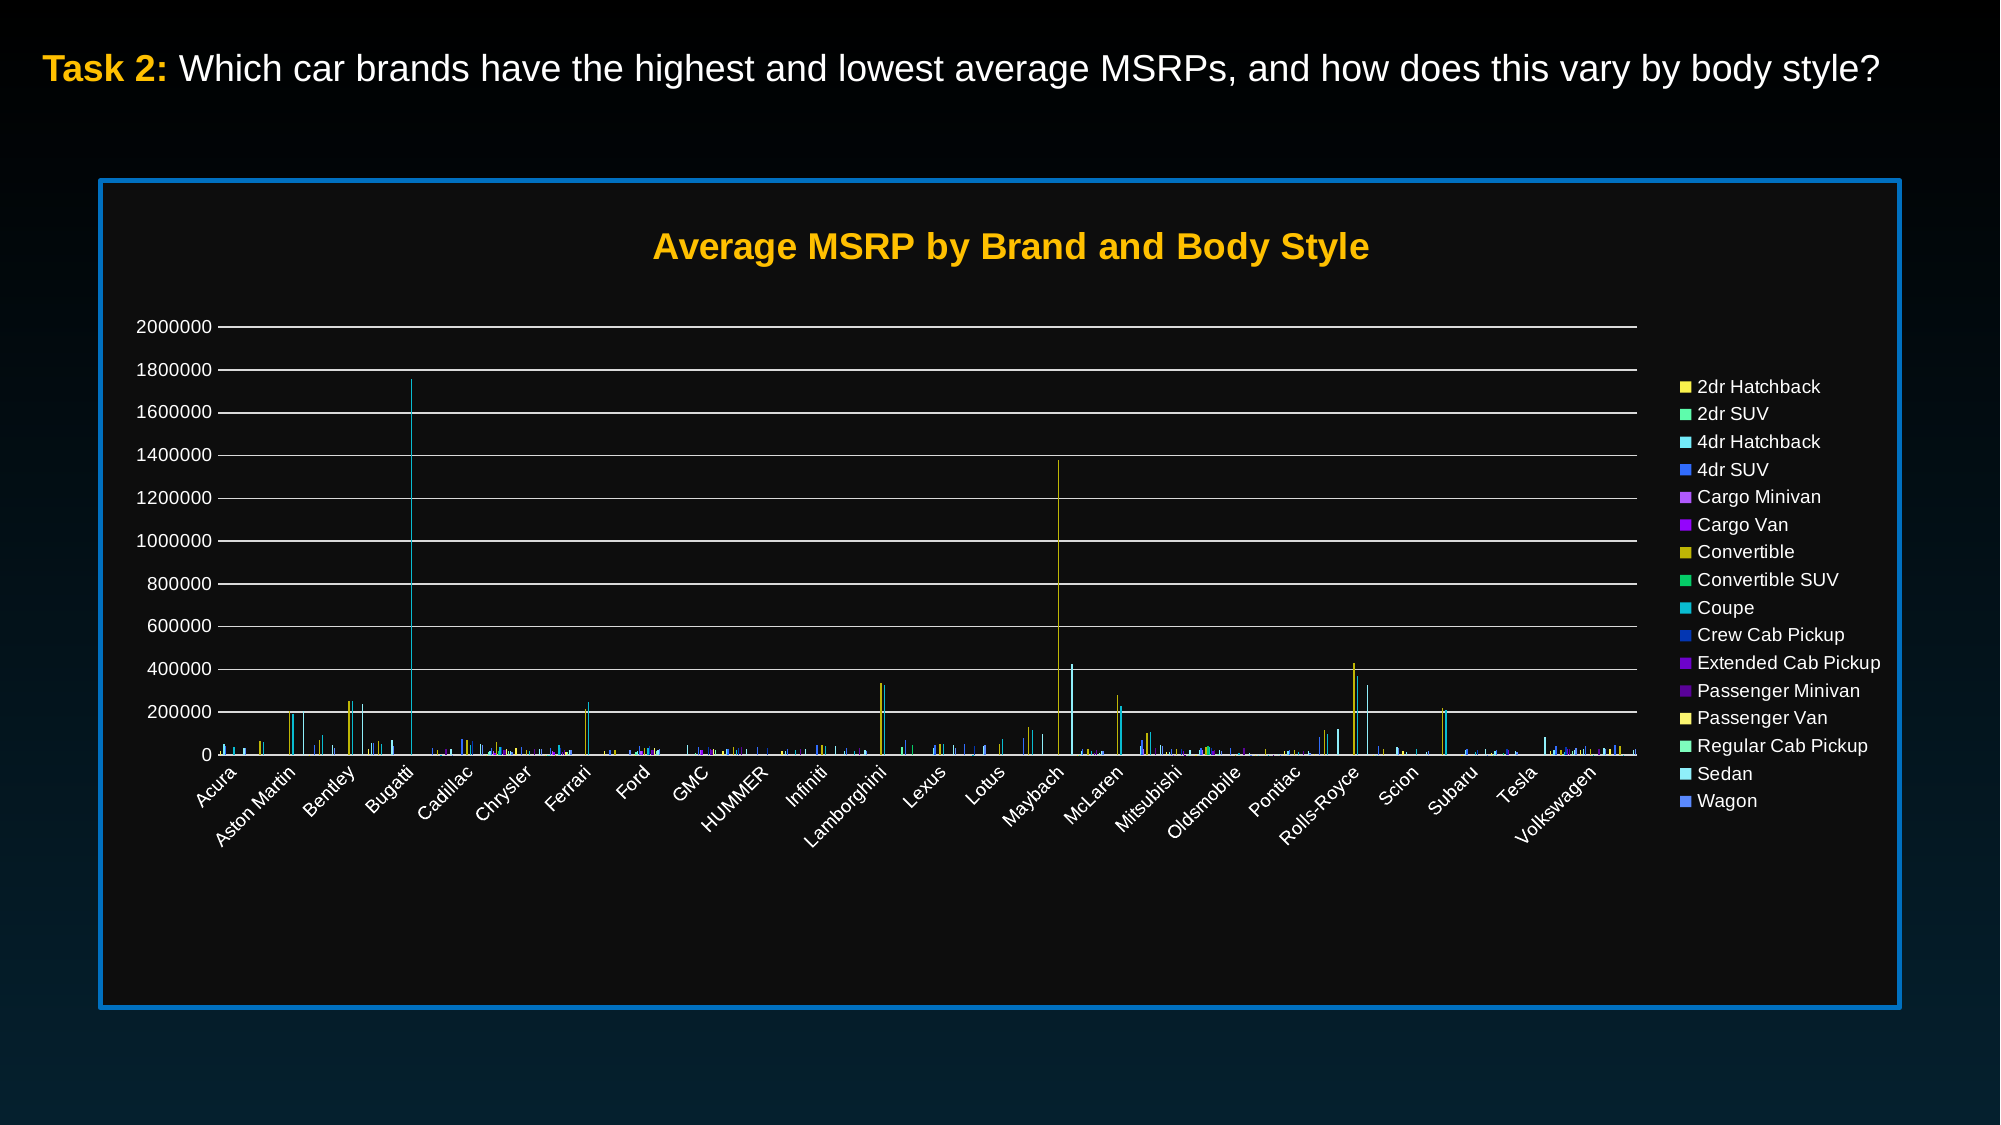

Task 2: Which car brands have the highest and lowest average MSRPs, and how does this vary by body style?

### Chart: Average MSRP by Brand and Body Style

| Category | 2dr Hatchback | 2dr SUV | 4dr Hatchback | 4dr SUV | Cargo Minivan | Cargo Van | Convertible | Convertible SUV | Coupe | Crew Cab Pickup | Extended Cab Pickup | Passenger Minivan | Passenger Van | Regular Cab Pickup | Sedan | Wagon |
|---|---|---|---|---|---|---|---|---|---|---|---|---|---|---|---|---|
| Acura | 17175.60714285714 | None | 51062.857142857145 | 42959.75806451613 | None | None | None | None | 39687.4 | None | None | None | None | None | 33614.243902439026 | 33560.0 |
| Alfa Romeo | None | None | None | None | None | None | 64900.0 | None | 59400.0 | None | None | None | None | None | None | None |
| Aston Martin | None | None | None | None | None | None | 203379.30555555556 | None | 192892.60416666666 | None | None | None | None | None | 206962.14285714287 | None |
| Audi | 2000.0 | None | None | 48634.545454545456 | None | None | 70029.89361702128 | None | 93586.57894736843 | None | None | None | None | None | 46391.87012987013 | 33894.0 |
| Bentley | None | None | None | None | None | None | 250536.25 | None | 254270.4 | None | None | None | None | None | 236836.0 | None |
| BMW | 26699.0 | None | 55155.0 | 58536.11111111111 | None | None | 63814.07246376811 | None | 52445.25396825397 | None | None | None | None | None | 71832.11009174312 | 43266.666666666664 |
| Bugatti | None | None | None | None | None | None | None | None | 1757223.6666666667 | None | None | None | None | None | None | None |
| Buick | None | None | None | 33996.34920634921 | None | None | 25617.85714285714 | None | 2059.3333333333335 | None | None | 30005.909090909092 | None | None | 29568.645833333332 | 2053.0 |
| Cadillac | None | None | None | 72551.06060606061 | None | None | 70400.5 | None | 45439.6 | 66572.22222222222 | None | None | None | None | 51178.516304347824 | 47364.0 |
| Chevrolet | 2000.0 | 13807.857142857143 | 18930.29411764706 | 33553.9587628866 | 20007.14285714286 | 8298.666666666666 | 62835.0 | 17716.666666666668 | 38939.166666666664 | 39255.741721854305 | 24170.162790697676 | 24934.285714285714 | 28555.714285714286 | 19824.842105263157 | 20635.045454545456 | 15825.0 |
| Chrysler | 32935.0 | None | None | 35792.142857142855 | None | None | 24234.80769230769 | None | 19085.0 | None | None | 29751.451612903227 | None | None | 26103.77894736842 | 26372.36842105263 |
| Dodge | 2000.0 | 2000.0 | 2000.0 | 31175.632911392404 | 20173.333333333332 | 12536.925925925925 | 2000.0 | None | 45058.21212121212 | 31405.757575757576 | 16301.952380952382 | 25337.5 | 14141.6 | 14850.181818181818 | 22519.48598130841 | 24782.96875 |
| Ferrari | None | None | None | None | None | None | 214718.68181818182 | None | 249218.914893617 | None | None | None | None | None | None | None |
| FIAT | 21035.75 | None | None | 24620.333333333332 | None | None | 23426.071428571428 | None | None | None | None | None | None | None | None | 22120.76923076923 |
| Ford | 2000.0 | 16133.551724137931 | 19572.931034482757 | 41507.13888888889 | 19791.904761904763 | 20605.59259259259 | 34762.23809523809 | None | 34101.07317073171 | 41566.131868131866 | 23808.166666666668 | 23123.235294117647 | 32836.45945945946 | 17797.80821917808 | 23258.65306122449 | 30066.01851851852 |
| Genesis | None | None | None | None | None | None | None | None | None | None | None | None | None | None | 46616.666666666664 | None |
| GMC | None | 7128.833333333333 | None | 37479.76836158192 | 23791.666666666668 | 21908.809523809523 | None | None | None | 39062.32692307692 | 27895.71794871795 | 25105.0 | 28555.714285714286 | 25182.901960784315 | None | None |
| Honda | 17216.666666666668 | None | 26656.38888888889 | 28575.85714285714 | None | None | 36019.28571428572 | None | 21763.08219178082 | 34100.681818181816 | None | 36879.0 | None | None | 26027.471264367818 | None |
| HUMMER | None | None | None | 37749.0 | None | None | None | None | None | 34629.28571428572 | None | None | None | None | None | None |
| Hyundai | 18363.95348837209 | None | 17629.333333333332 | 30218.030303030304 | None | None | None | None | 22126.451612903227 | None | None | 26615.0 | None | None | 27666.511904761905 | None |
| Infiniti | None | None | None | 45686.31578947369 | None | None | 46669.04761904762 | None | 40291.666666666664 | None | None | None | None | None | 41076.00632911392 | None |
| Kia | None | None | 19379.04761904762 | 31533.0 | None | None | None | None | 20375.714285714286 | None | None | 32976.666666666664 | None | None | 23811.566265060243 | 20326.447368421053 |
| Lamborghini | None | None | None | None | None | None | 336402.38095238095 | None | 328291.93548387097 | None | None | None | None | None | None | None |
| Land Rover | None | 39699.5 | None | 71283.87096774194 | None | None | None | 48577.0 | None | None | None | None | None | None | None | None |
| Lexus | None | None | 31566.666666666668 | 45042.485714285714 | None | None | 52451.666666666664 | None | 50823.6 | None | None | None | None | None | 48864.606060606064 | 31105.0 |
| Lincoln | None | None | None | 50331.91176470588 | None | None | None | None | 2167.75 | 41205.454545454544 | None | None | None | None | 42609.77611940299 | 44950.833333333336 |
| Lotus | None | None | None | None | None | None | 51657.5 | None | 75065.0 | None | None | None | None | None | None | None |
| Maserati | None | None | None | 77500.0 | None | None | 130164.61111111111 | None | 116016.70588235294 | None | None | None | None | None | 99022.22222222222 | None |
| Maybach | None | None | None | None | None | None | 1381375.0 | None | None | None | None | None | None | None | 426914.28571428574 | None |
| Mazda | 2000.0 | 2000.0 | 20809.268292682926 | 27141.153846153848 | None | None | 28080.8064516129 | None | 20841.5 | None | 11600.66 | 23322.63157894737 | None | 9154.689655172413 | 19738.670731707316 | 16675.0 |
| McLaren | None | None | None | None | None | None | 280225.0 | None | 229700.0 | None | None | None | None | None | None | None |
| Mercedes-Benz | None | None | 40933.333333333336 | 68145.34246575342 | 28950.0 | None | 104617.52727272727 | None | 109713.67796610169 | None | None | 32500.0 | None | None | 48833.90298507463 | 43069.0 |
| Mitsubishi | 12764.448275862069 | None | 13925.344827586207 | 26101.38961038961 | 2000.0 | None | 29984.714285714286 | None | None | 26690.0 | 19194.285714285714 | 2000.0 | None | 2000.0 | 24058.25 | None |
| Nissan | 2097.5714285714284 | None | 24059.285714285714 | 34294.46280991736 | 21436.666666666668 | None | 39070.88888888889 | 43691.666666666664 | 35393.156626506025 | 32733.783783783783 | 20527.58 | 22962.222222222223 | None | 2212.6666666666665 | 22604.23076923077 | 17500.0 |
| Oldsmobile | None | None | None | 34021.42857142857 | None | None | 2000.0 | None | 10615.961538461539 | None | None | 32803.666666666664 | None | None | 9139.191780821919 | 2000.0 |
| Plymouth | 2000.0 | None | 2000.0 | None | None | None | 28543.666666666668 | None | 2000.0 | None | None | 2112.5333333333333 | None | None | 2768.5 | 2000.0 |
| Pontiac | 18167.222222222223 | None | 18108.333333333332 | 25096.875 | None | None | 22546.714285714286 | None | 16188.170731707318 | None | None | 20815.076923076922 | None | None | 20652.410714285714 | 6951.666666666667 |
| Porsche | 5765.4 | None | None | 82509.09090909091 | None | None | 115502.20512820513 | None | 99136.10416666667 | None | None | None | None | None | 123340.90909090909 | None |
| Rolls-Royce | None | None | None | None | None | None | 428273.0 | None | 367445.8333333333 | None | None | None | None | None | 326950.5 | None |
| Saab | 2000.0 | None | 2034.4705882352941 | 41685.0 | None | None | 28755.81818181818 | None | None | None | None | None | None | None | 36775.862068965514 | 34149.09090909091 |
| Scion | 20351.38888888889 | None | 15692.777777777777 | None | None | None | None | None | 27517.5 | None | None | None | None | None | 16250.0 | 18444.5 |
| Spyker | None | None | None | None | None | None | 219990.0 | None | 209990.0 | None | None | None | None | None | None | None |
| Subaru | 2000.0 | None | 21189.375 | 28538.20224719101 | None | None | None | None | 16112.545454545454 | 24398.333333333332 | None | None | None | None | 26187.285714285714 | 2000.0 |
| Suzuki | 7416.0 | 2000.0 | 16696.77142857143 | 21132.963302752294 | None | None | None | 7512.125 | None | 27648.272727272728 | 21638.25 | None | None | None | 17989.97087378641 | 15538.795454545454 |
| Tesla | None | None | None | None | None | None | None | None | None | None | None | None | None | None | 85255.55555555556 | None |
| Toyota | 18950.0 | None | 22186.507936507936 | 40851.6 | None | None | 25777.866666666665 | None | 15615.288461538461 | 36845.82352941176 | 26251.30827067669 | 30038.73846153846 | None | 17592.666666666668 | 24800.270833333332 | 31742.4358974359 |
| Volkswagen | 24134.62962962963 | None | 28416.21052631579 | 41699.1 | None | None | 27673.68674698795 | None | 2000.0 | None | None | 29239.677419354837 | None | None | 30795.79861111111 | 26385.64814814815 |
| Volvo | 26258.333333333332 | None | None | 45386.95652173913 | None | None | 40533.333333333336 | None | 2000.0 | None | None | None | None | None | 22289.7311827957 | 26271.42391304348 |